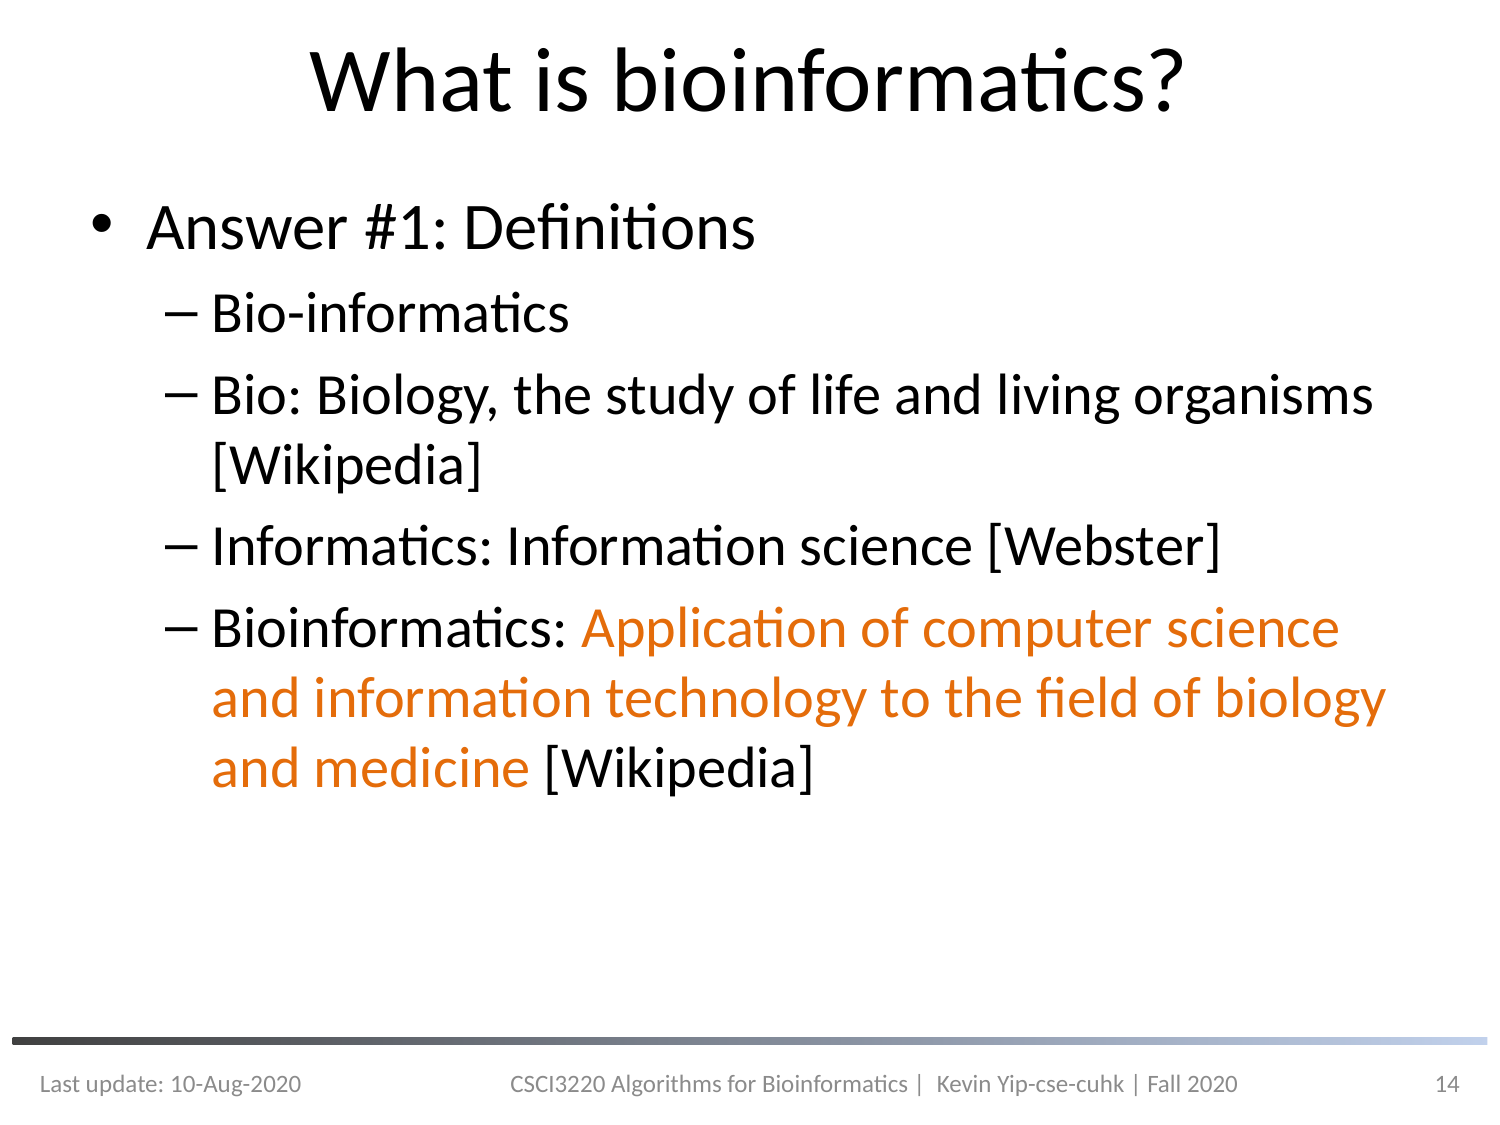

# What is bioinformatics?
Answer #1: Definitions
Bio-informatics
Bio: Biology, the study of life and living organisms [Wikipedia]
Informatics: Information science [Webster]
Bioinformatics: Application of computer science and information technology to the field of biology and medicine [Wikipedia]
Last update: 10-Aug-2020
CSCI3220 Algorithms for Bioinformatics |  Kevin Yip-cse-cuhk | Fall 2020
14